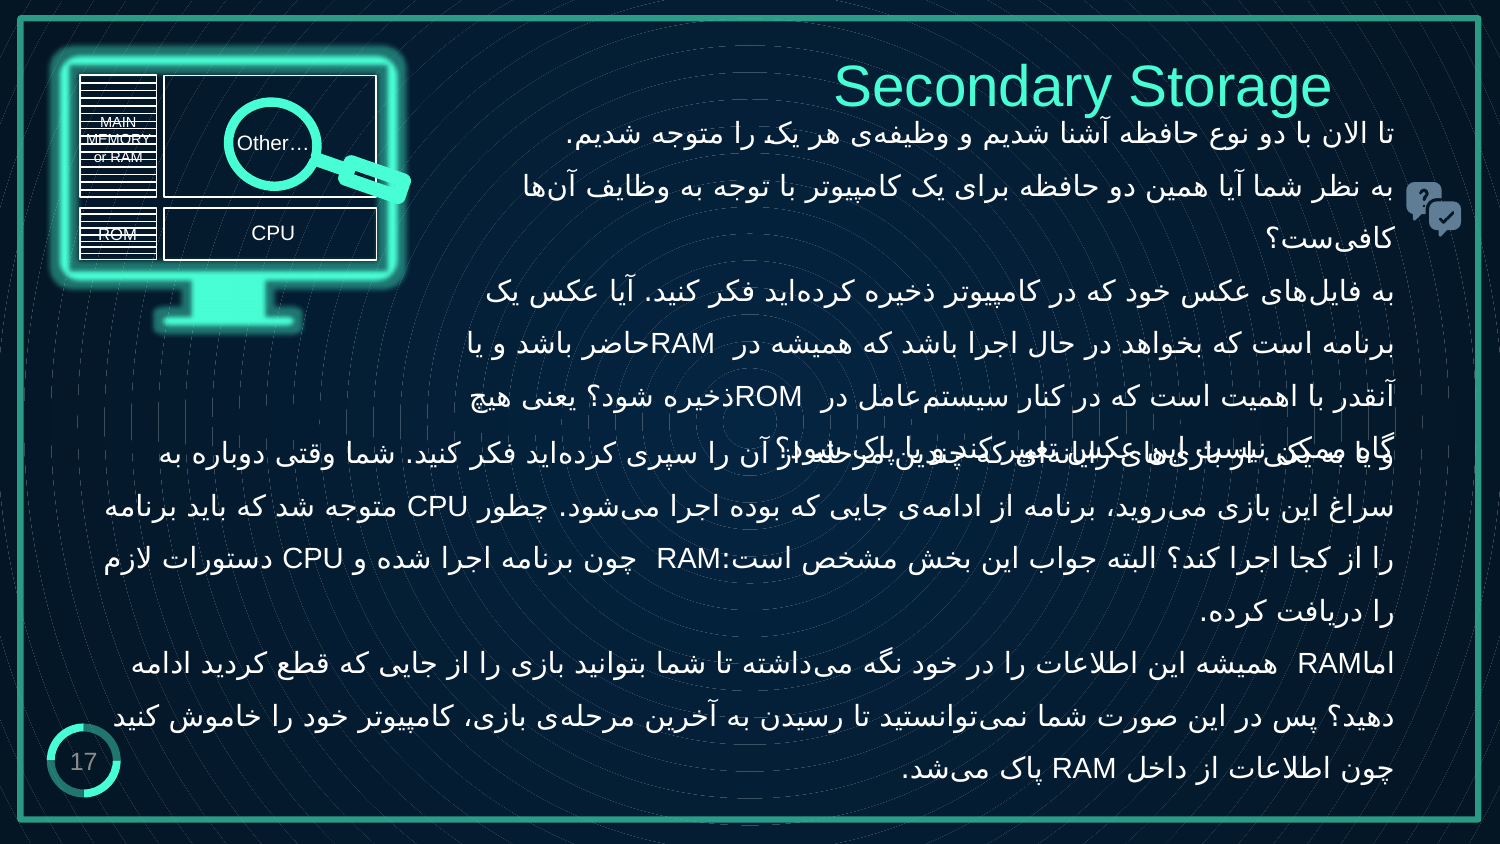

# Secondary Storage

MAIN MEMORY or RAM
Other…

CPU
ROM

تا الان با دو نوع حافظه آشنا شدیم و وظیفه‌ی هر یک را متوجه شدیم.
به نظر شما آیا همین دو حافظه برای یک کامپیوتر با توجه به وظایف آن‌ها کافی‌ست؟
به فایل‌های عکس خود که در کامپیوتر ذخیره کرده‌اید فکر کنید. آیا عکس یک برنامه است که بخواهد در حال اجرا باشد که همیشه در  RAMحاضر باشد و یا آنقدر با اهمیت است که در کنار سیستم‌عامل در  ROM‌ذخیره شود؟ یعنی هیچ گاه ممکن نیست این عکس تغییر کند و یا پاک شود؟

و یا به یکی از بازی‌های رایانه‌ای که چندین مرحله از آن را سپری کرده‌اید فکر کنید. شما وقتی دوباره به سراغ این بازی می‌روید، برنامه از ادامه‌ی جایی که بوده اجرا می‌شود. چطور CPU متوجه شد که باید برنامه را از کجا اجرا کند؟ البته جواب این بخش مشخص است:RAM  چون برنامه اجرا شده و CPU دستورات لازم را دریافت کرده.
اماRAM  همیشه این اطلاعات را در خود نگه می‌داشته تا شما بتوانید بازی را از جایی که قطع کردید ادامه دهید؟ پس در این صورت شما نمی‌توانستید تا رسیدن به آخرین مرحله‌ی بازی، کامپیوتر خود را خاموش کنید چون اطلاعات از داخل RAM پاک می‌شد.
17